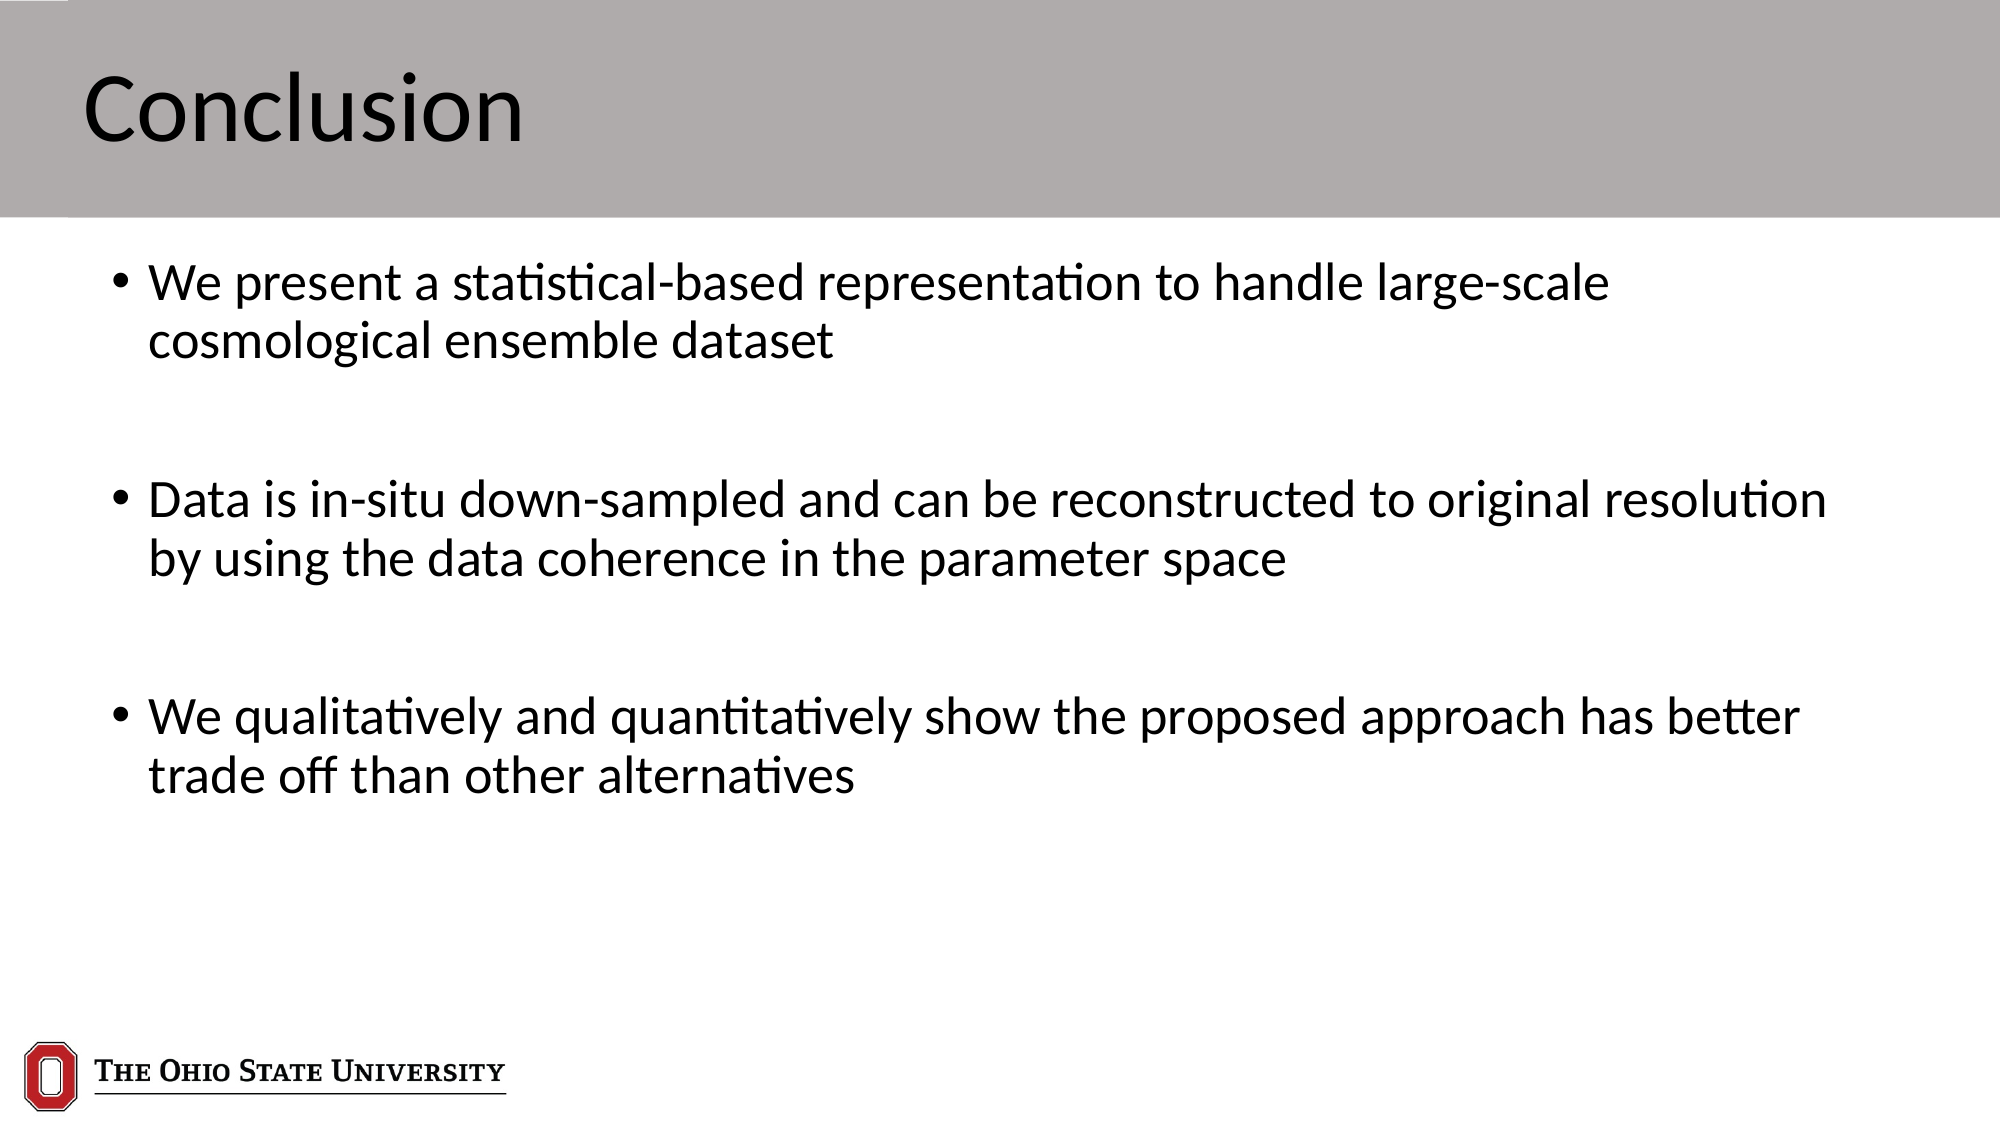

# Conclusion
We present a statistical-based representation to handle large-scale cosmological ensemble dataset

Data is in-situ down-sampled and can be reconstructed to original resolution by using the data coherence in the parameter space

We qualitatively and quantitatively show the proposed approach has better trade off than other alternatives